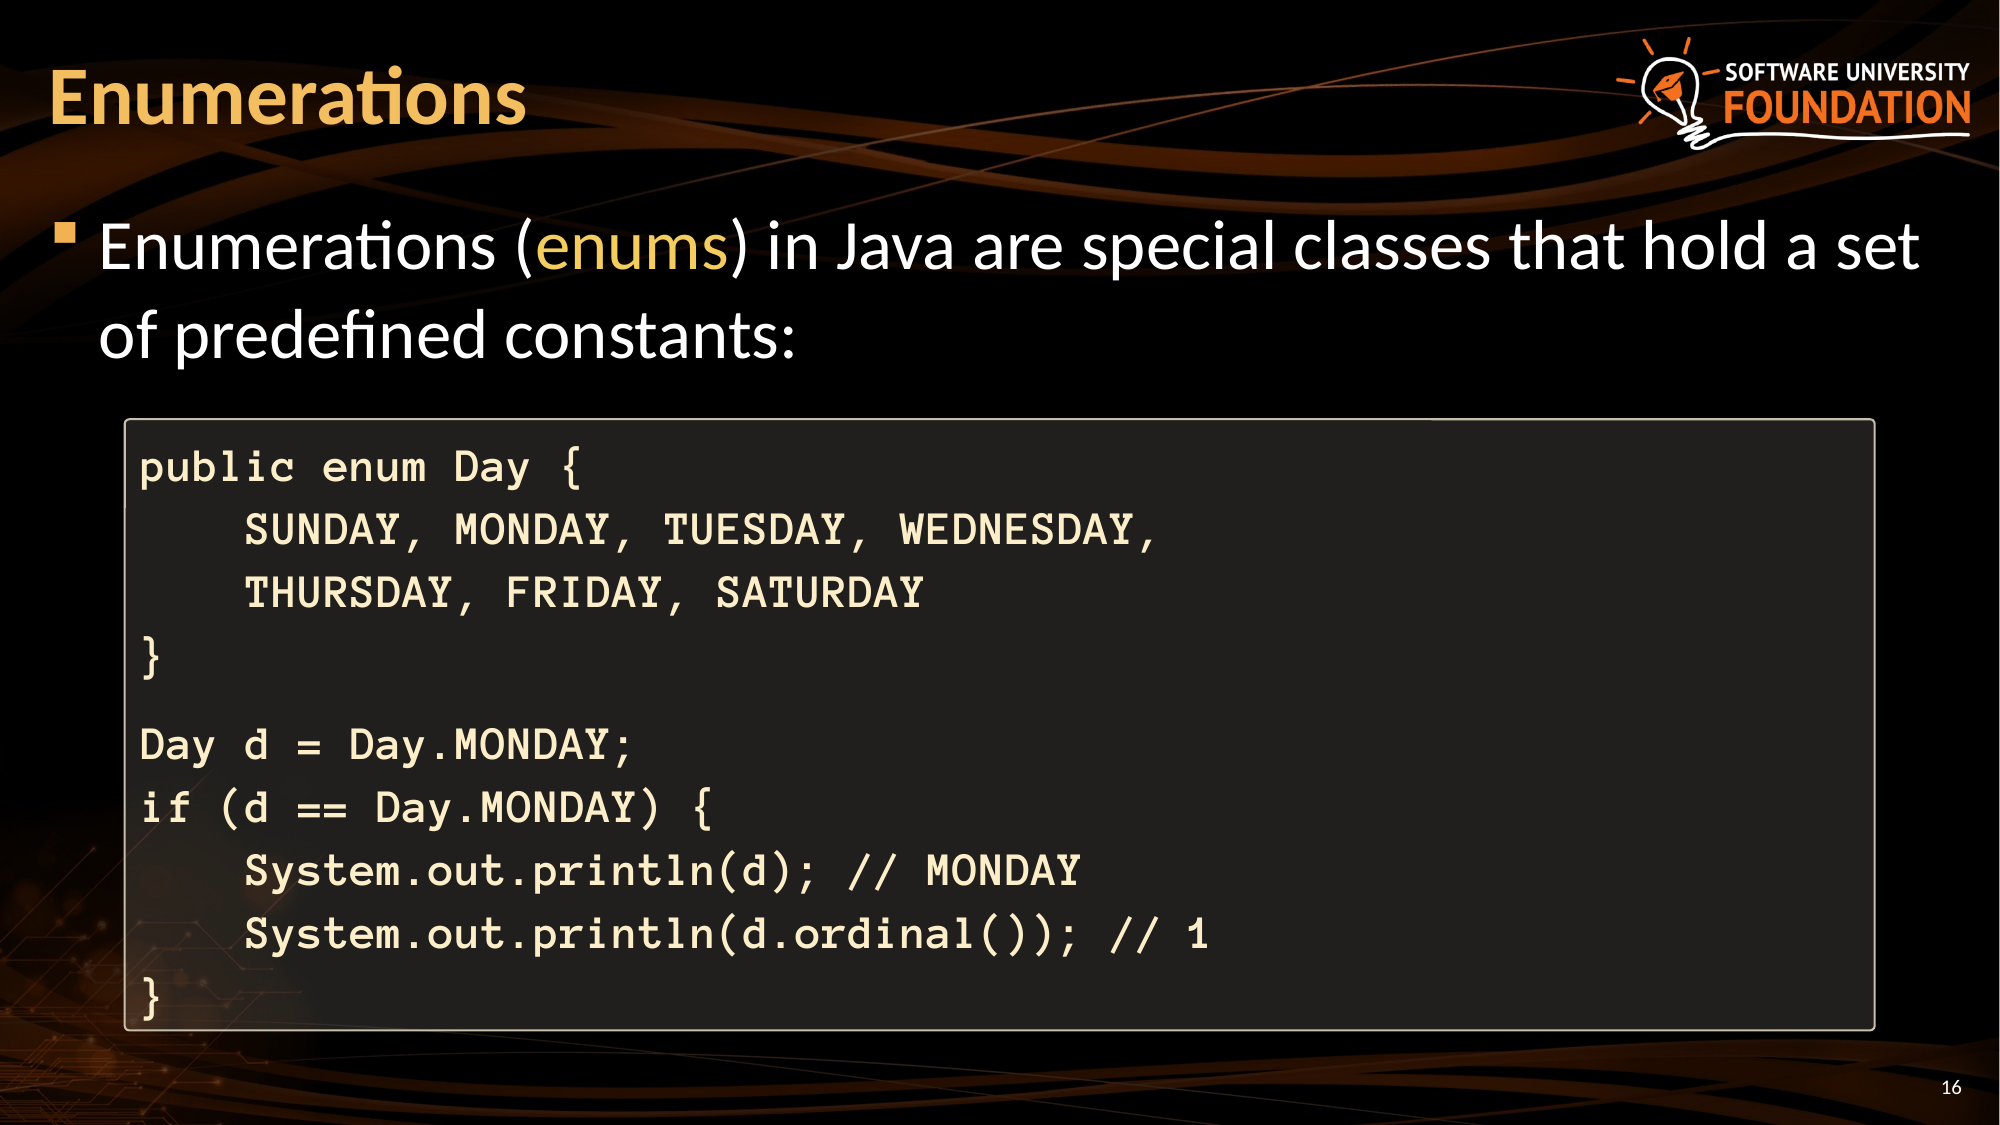

# Enumerations
Enumerations (enums) in Java are special classes that hold a set of predefined constants:
public enum Day {
    SUNDAY, MONDAY, TUESDAY, WEDNESDAY,
    THURSDAY, FRIDAY, SATURDAY
}
Day d = Day.MONDAY;
if (d == Day.MONDAY) {
    System.out.println(d); // MONDAY
    System.out.println(d.ordinal()); // 1
}
16